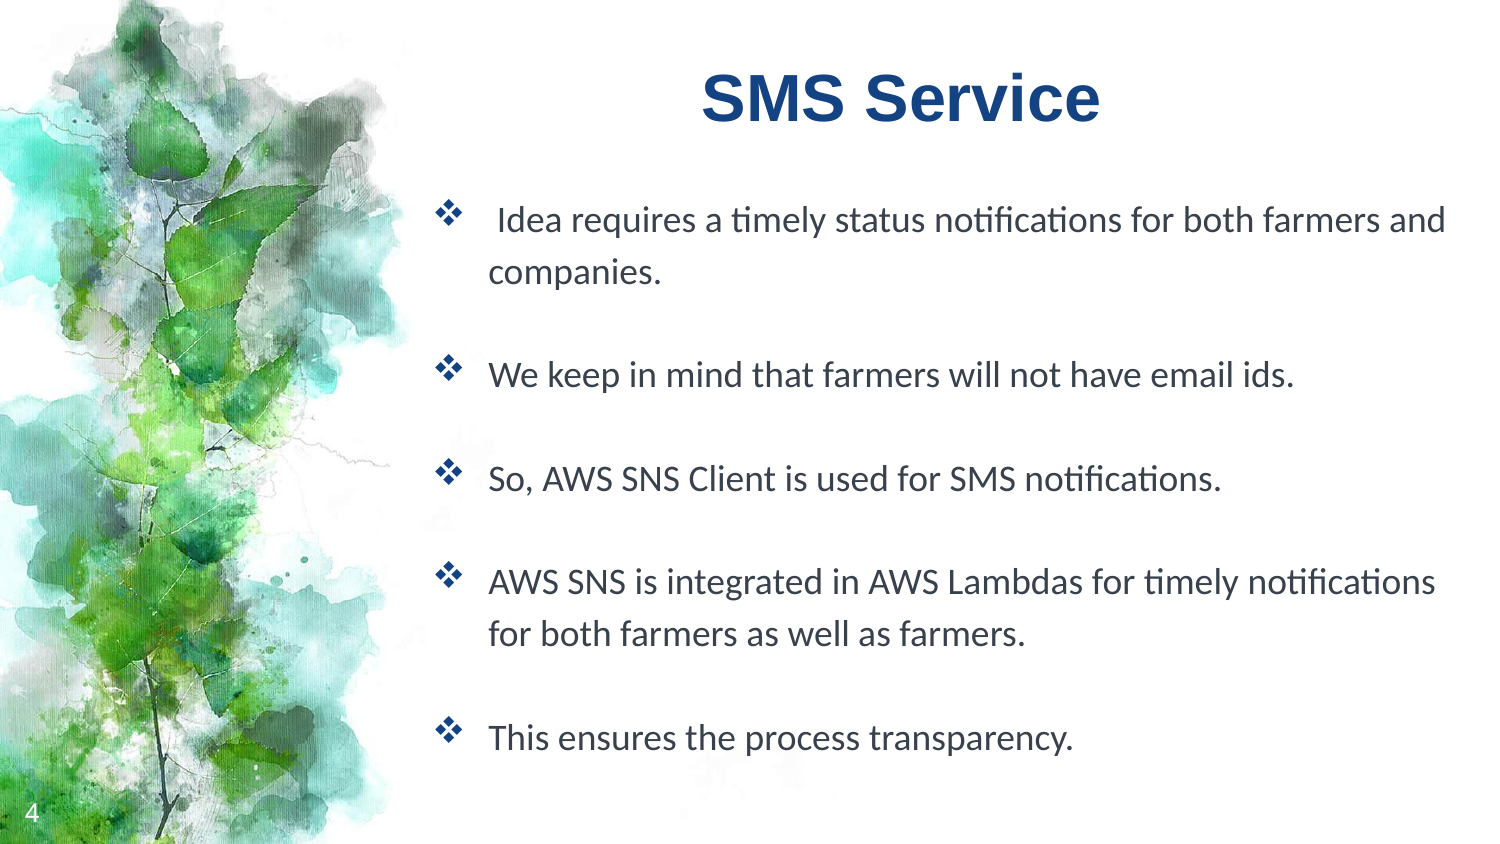

# SMS Service
 Idea requires a timely status notifications for both farmers and companies.

We keep in mind that farmers will not have email ids.

So, AWS SNS Client is used for SMS notifications.

AWS SNS is integrated in AWS Lambdas for timely notifications for both farmers as well as farmers.

This ensures the process transparency.
4